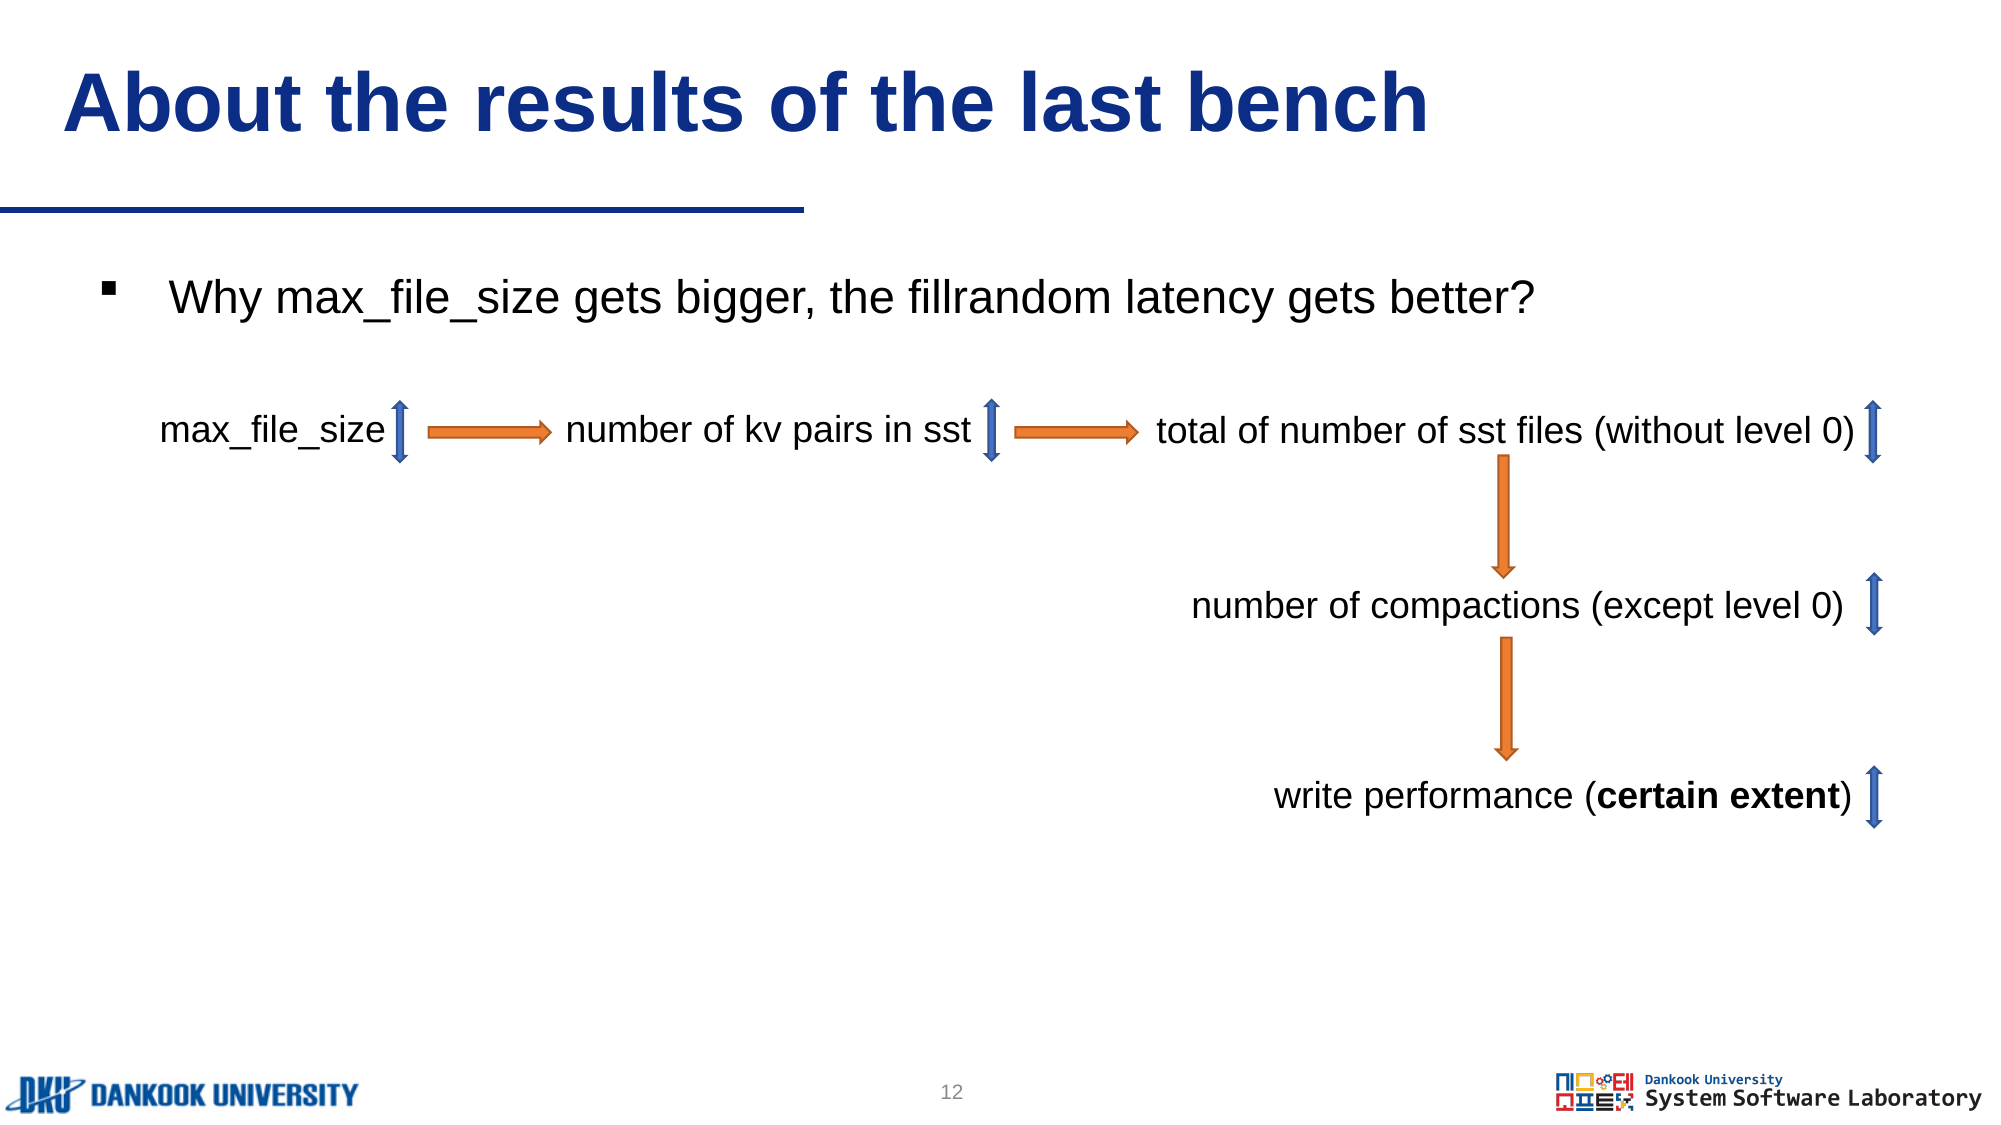

# About the results of the last bench
Why max_file_size gets bigger, the fillrandom latency gets better?

max_file_size

number of kv pairs in sst

total of number of sst files (without level 0)

number of compactions (except level 0)

write performance (certain extent)

12